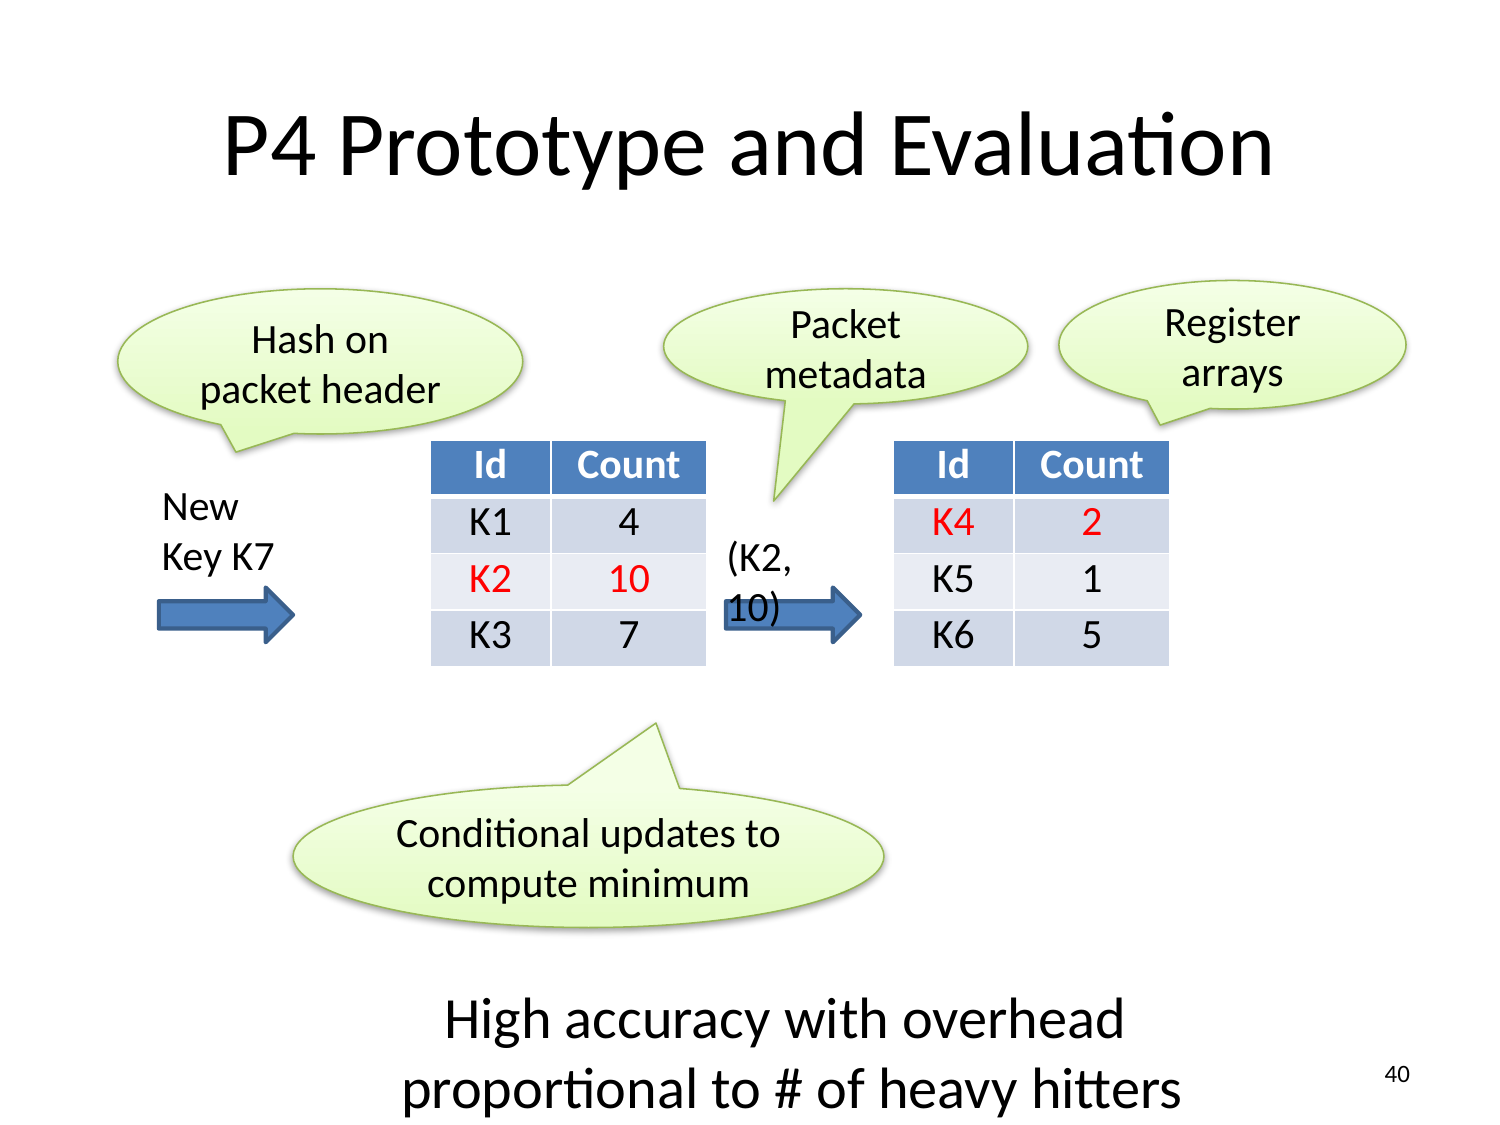

# P4 Prototype and Evaluation
Register arrays
Hash on packet header
Packet metadata
| Id | Count |
| --- | --- |
| K1 | 4 |
| K2 | 10 |
| K3 | 7 |
| Id | Count |
| --- | --- |
| K4 | 2 |
| K5 | 1 |
| K6 | 5 |
New Key K7
(K2, 10)

Conditional updates to compute minimum
High accuracy with overhead
proportional to # of heavy hitters
40